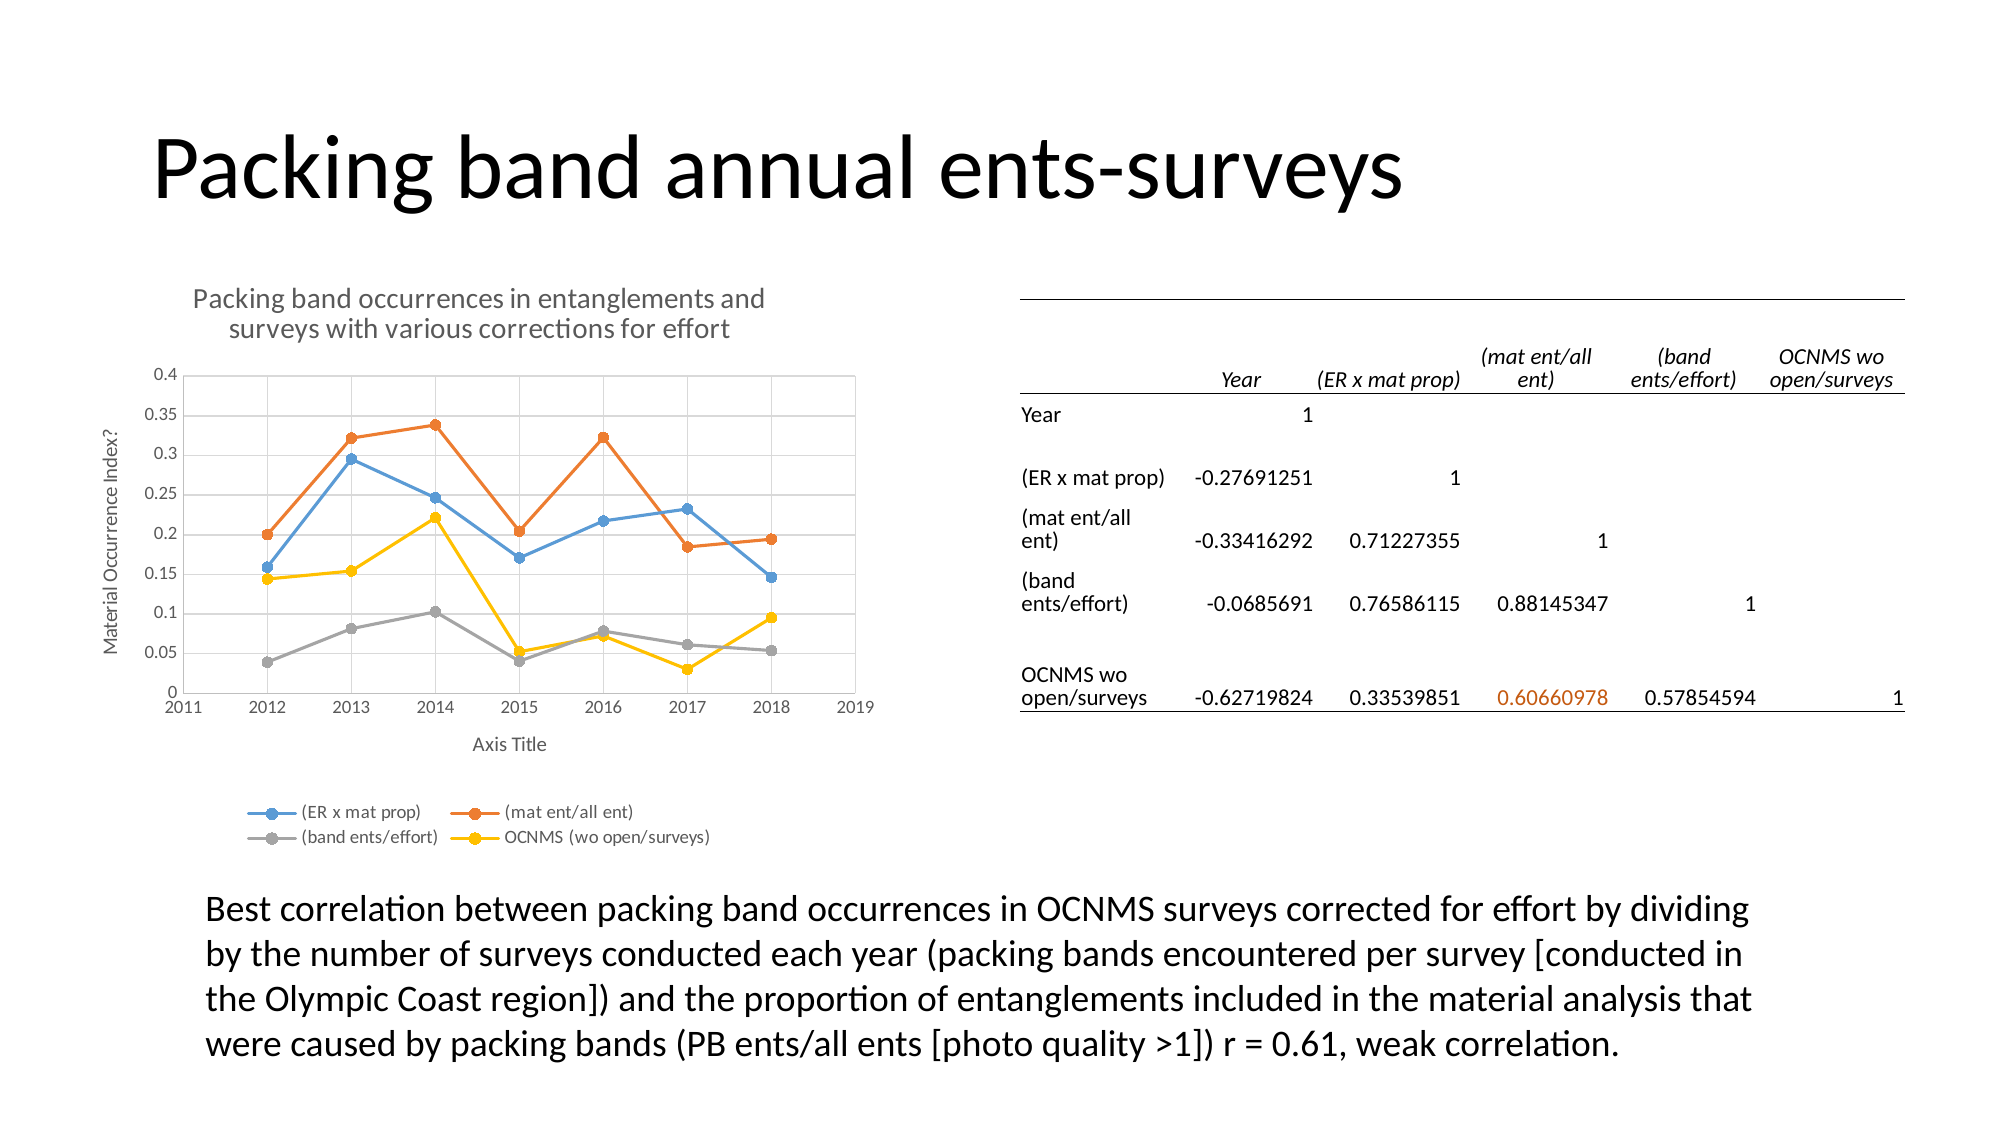

# Packing band annual ents-surveys

### Chart: Packing band occurrences in entanglements and surveys with various corrections for effort

| Category | (ER x mat prop) | (mat ent/all ent) | (band ents/effort) | OCNMS (wo open/surveys) |
|---|---|---|---|---|
|  | Year | (ER x mat prop) | (mat ent/all ent) | (band ents/effort) | OCNMS wo open/surveys |
| --- | --- | --- | --- | --- | --- |
| Year | 1 |  |  |  |  |
| (ER x mat prop) | -0.27691251 | 1 |  |  |  |
| (mat ent/all ent) | -0.33416292 | 0.71227355 | 1 |  |  |
| (band ents/effort) | -0.0685691 | 0.76586115 | 0.88145347 | 1 |  |
| OCNMS wo open/surveys | -0.62719824 | 0.33539851 | 0.60660978 | 0.57854594 | 1 |
Best correlation between packing band occurrences in OCNMS surveys corrected for effort by dividing by the number of surveys conducted each year (packing bands encountered per survey [conducted in the Olympic Coast region]) and the proportion of entanglements included in the material analysis that were caused by packing bands (PB ents/all ents [photo quality >1]) r = 0.61, weak correlation.